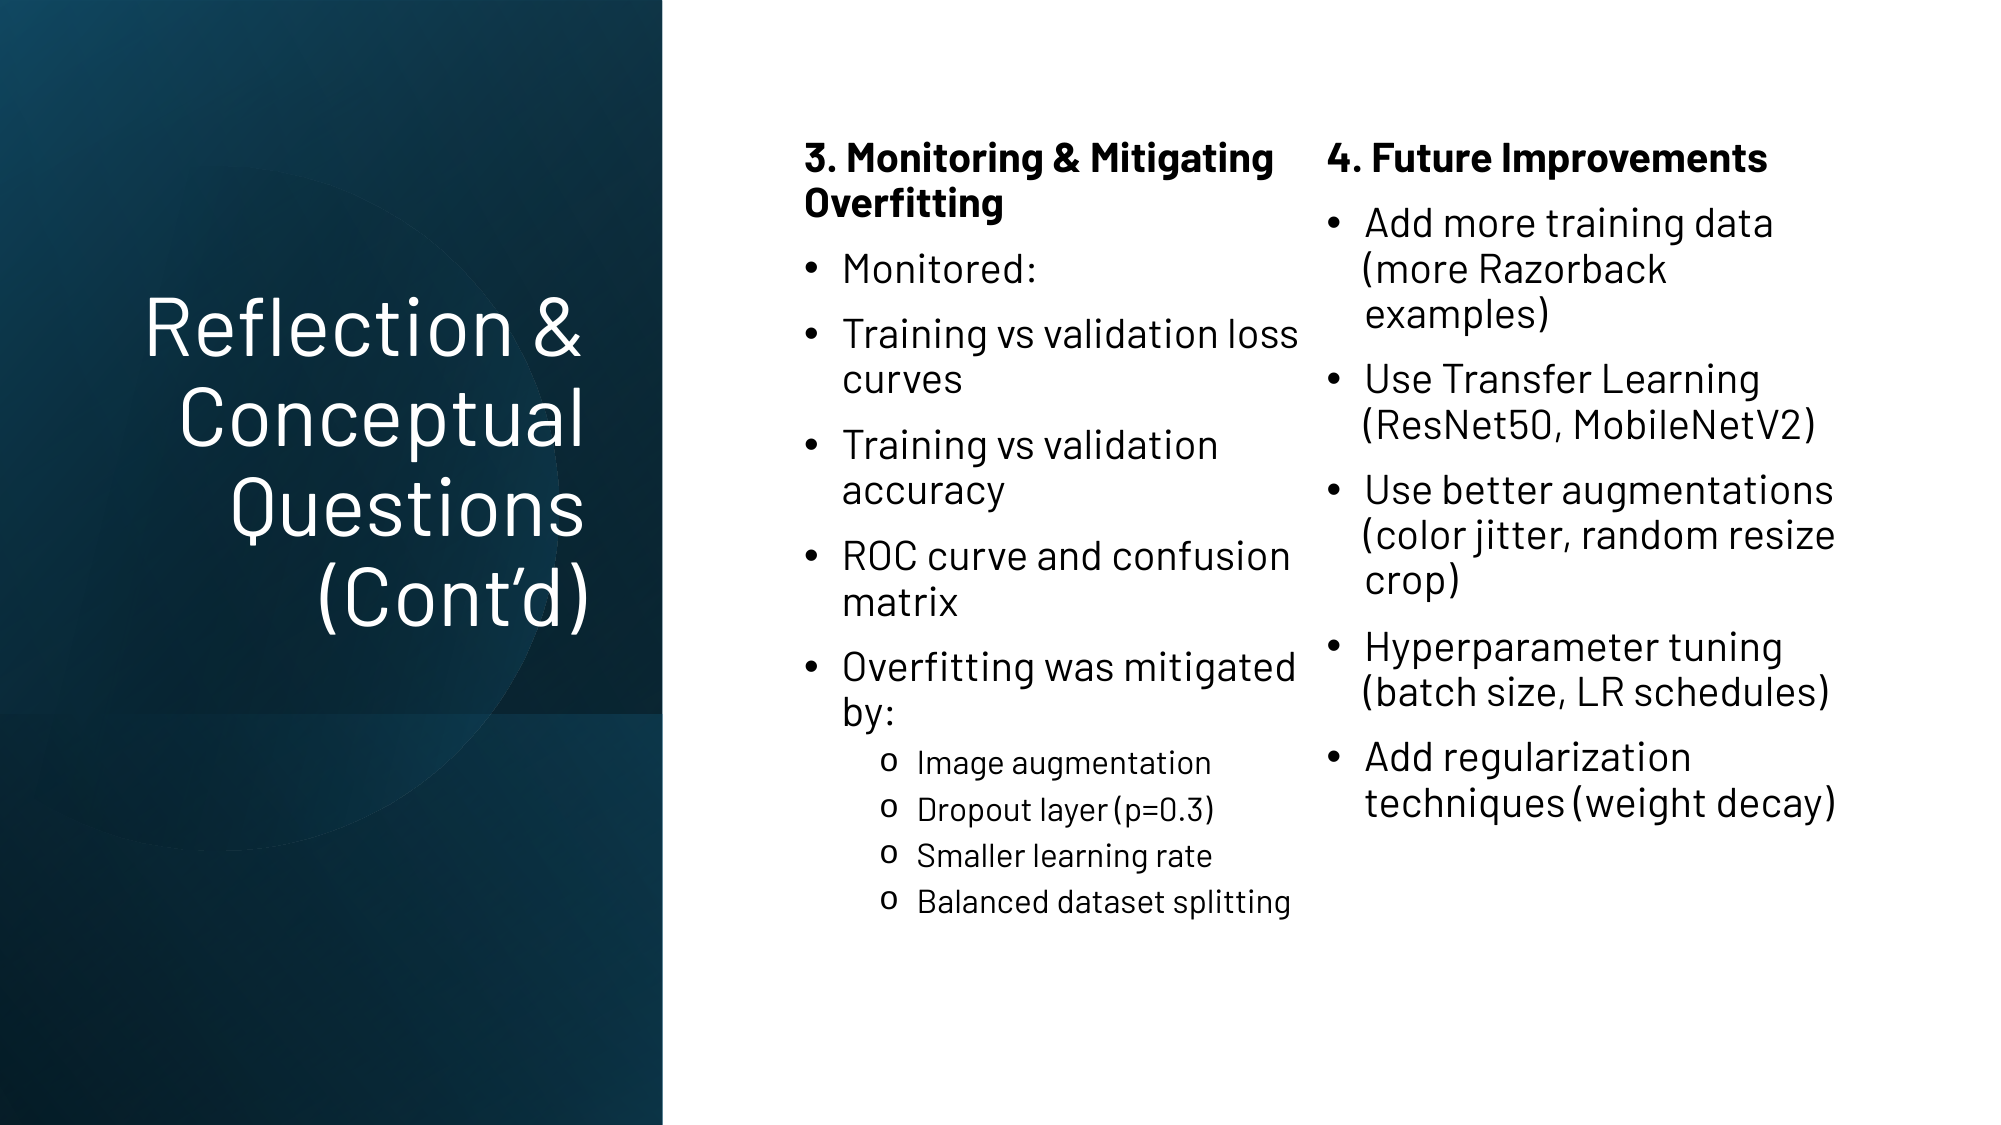

# Reflection & Conceptual Questions (Cont’d)
3. Monitoring & Mitigating Overfitting
Monitored:
Training vs validation loss curves
Training vs validation accuracy
ROC curve and confusion matrix
Overfitting was mitigated by:
Image augmentation
Dropout layer (p=0.3)
Smaller learning rate
Balanced dataset splitting

4. Future Improvements
Add more training data (more Razorback examples)
Use Transfer Learning (ResNet50, MobileNetV2)
Use better augmentations (color jitter, random resize crop)
Hyperparameter tuning (batch size, LR schedules)
Add regularization techniques (weight decay)